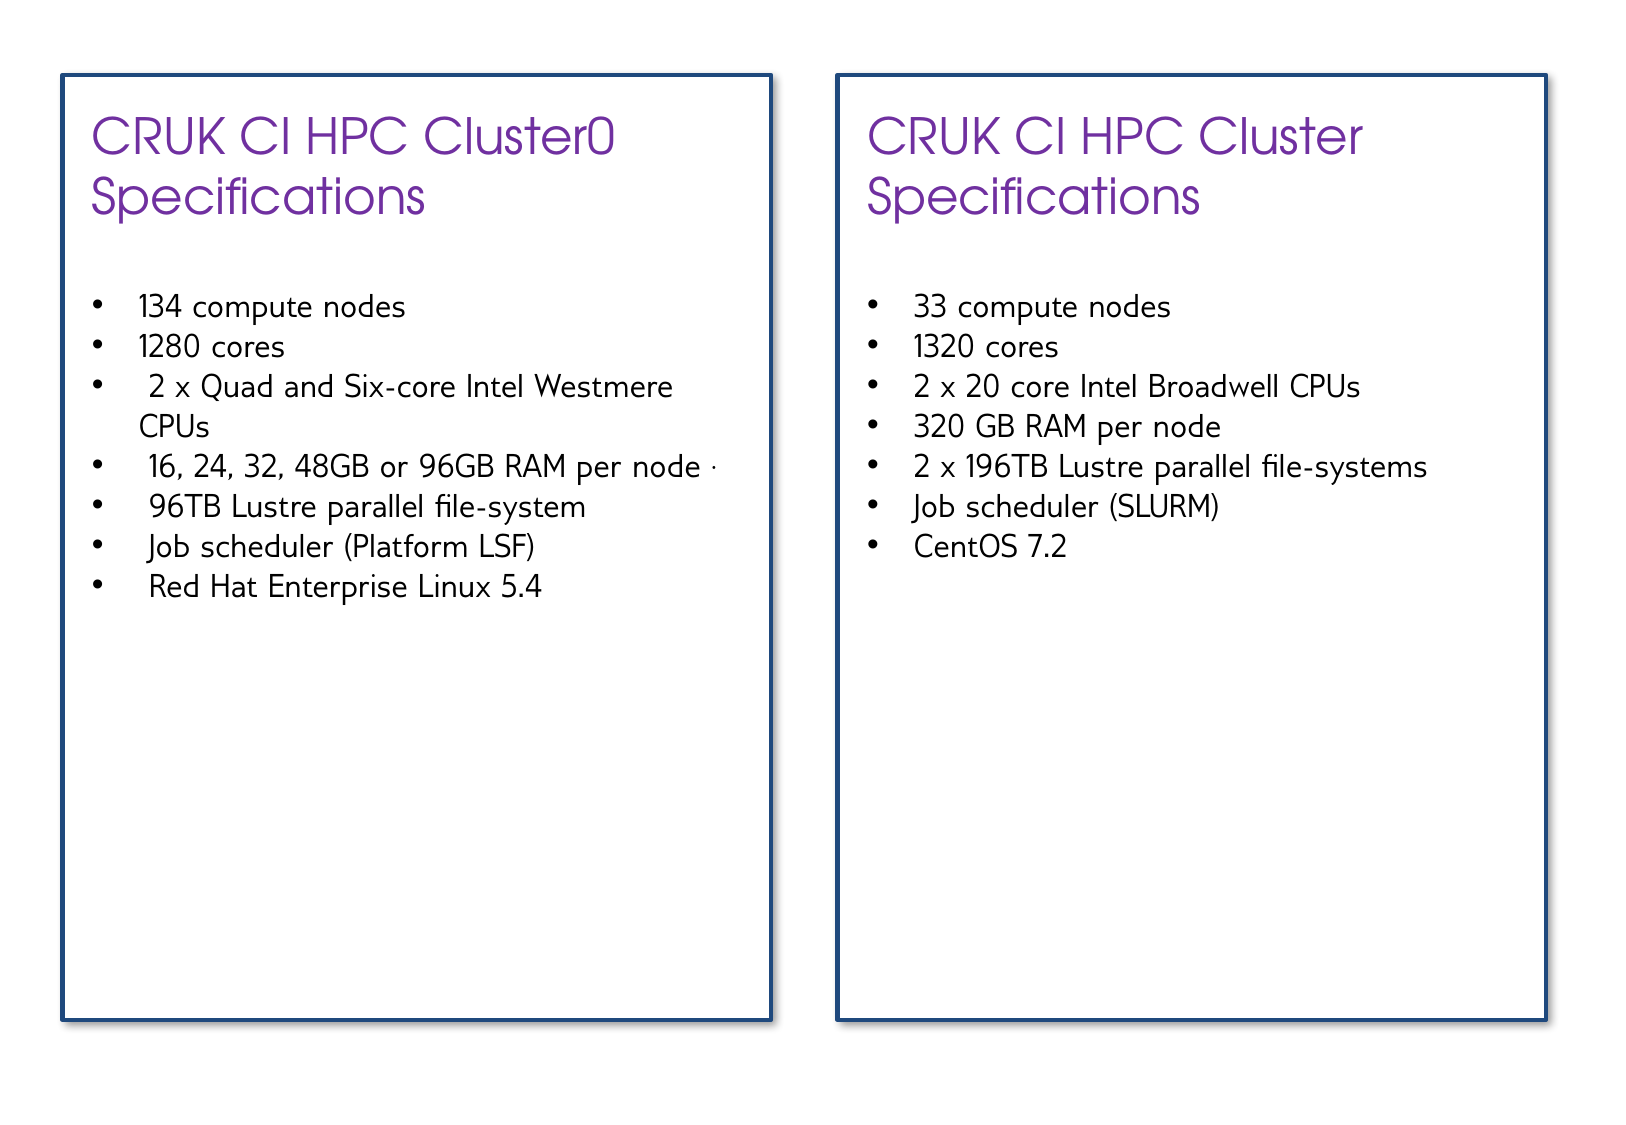

CRUK CI HPC Cluster0 Specifications

134 compute nodes
1280 cores
 2 x Quad and Six-core Intel Westmere CPUs
 16, 24, 32, 48GB or 96GB RAM per node ·
 96TB Lustre parallel file-system
 Job scheduler (Platform LSF)
 Red Hat Enterprise Linux 5.4
CRUK CI HPC Cluster
Specifications

33 compute nodes
1320 cores
2 x 20 core Intel Broadwell CPUs
320 GB RAM per node
2 x 196TB Lustre parallel file-systems
Job scheduler (SLURM)
CentOS 7.2